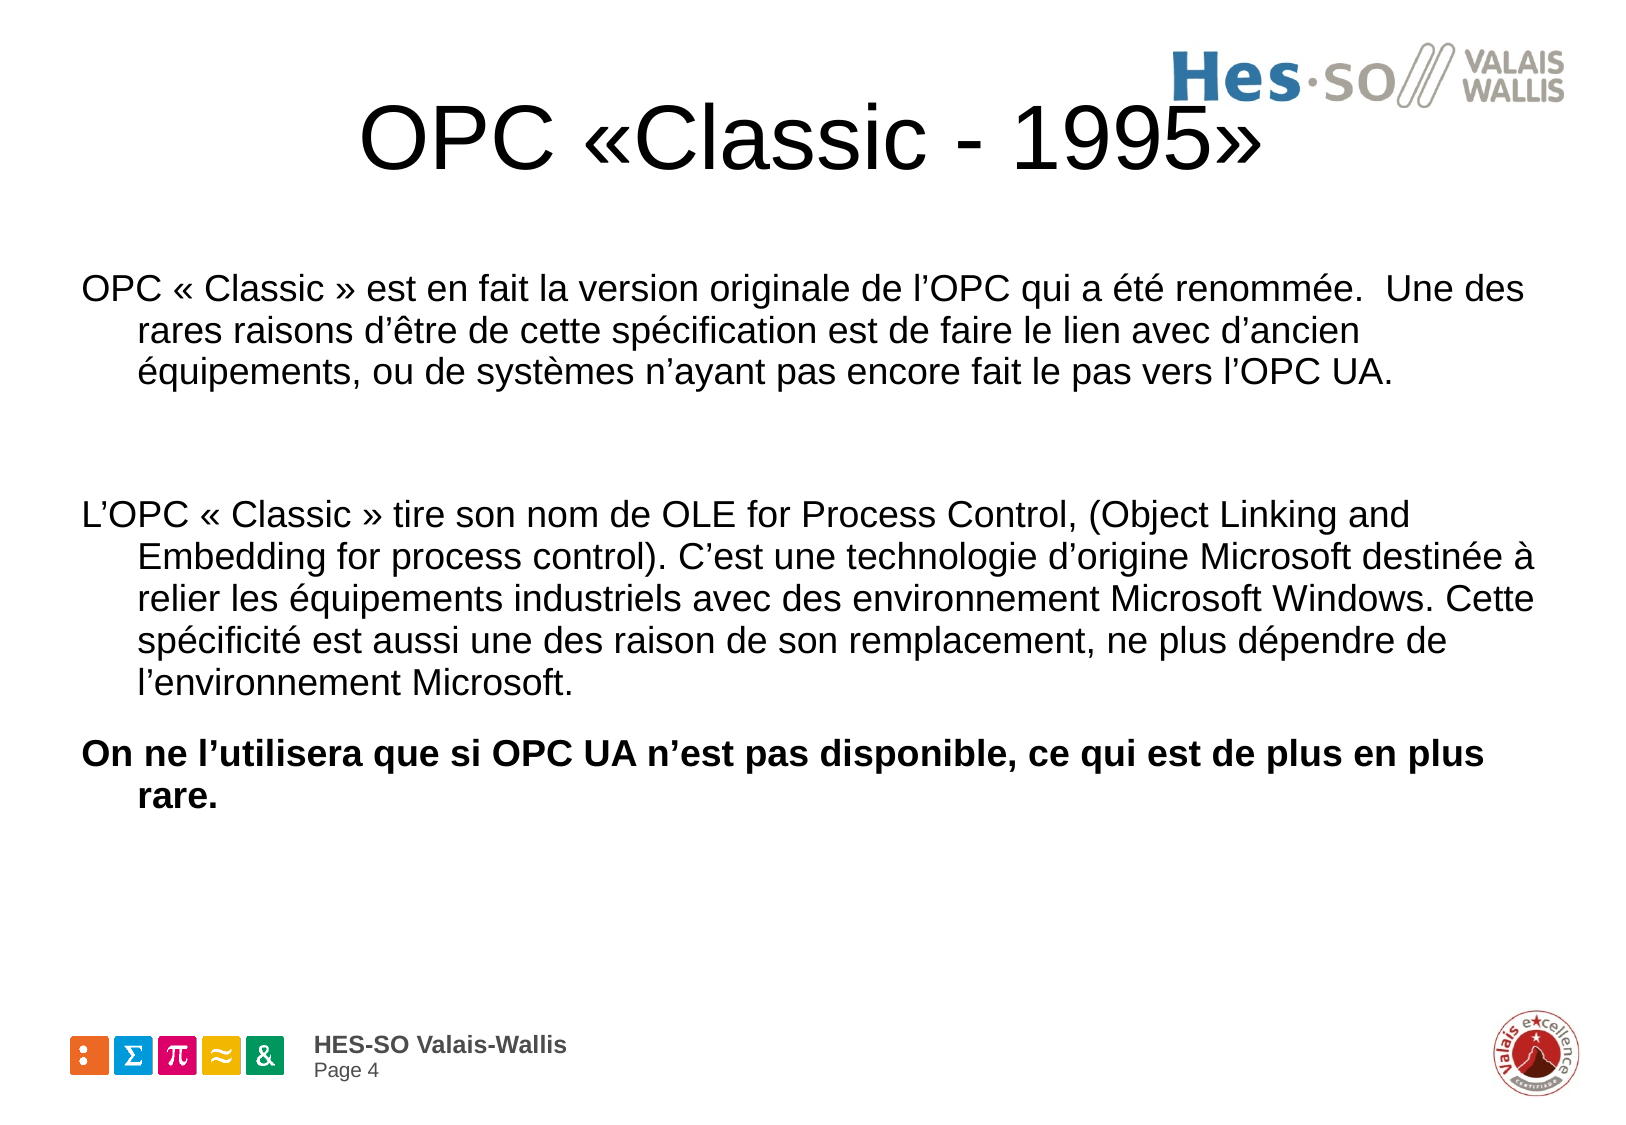

# OPC «Classic - 1995»
OPC « Classic » est en fait la version originale de l’OPC qui a été renommée.  Une des rares raisons d’être de cette spécification est de faire le lien avec d’ancien équipements, ou de systèmes n’ayant pas encore fait le pas vers l’OPC UA.

L’OPC « Classic » tire son nom de OLE for Process Control, (Object Linking and Embedding for process control). C’est une technologie d’origine Microsoft destinée à relier les équipements industriels avec des environnement Microsoft Windows. Cette spécificité est aussi une des raison de son remplacement, ne plus dépendre de l’environnement Microsoft.
On ne l’utilisera que si OPC UA n’est pas disponible, ce qui est de plus en plus rare.